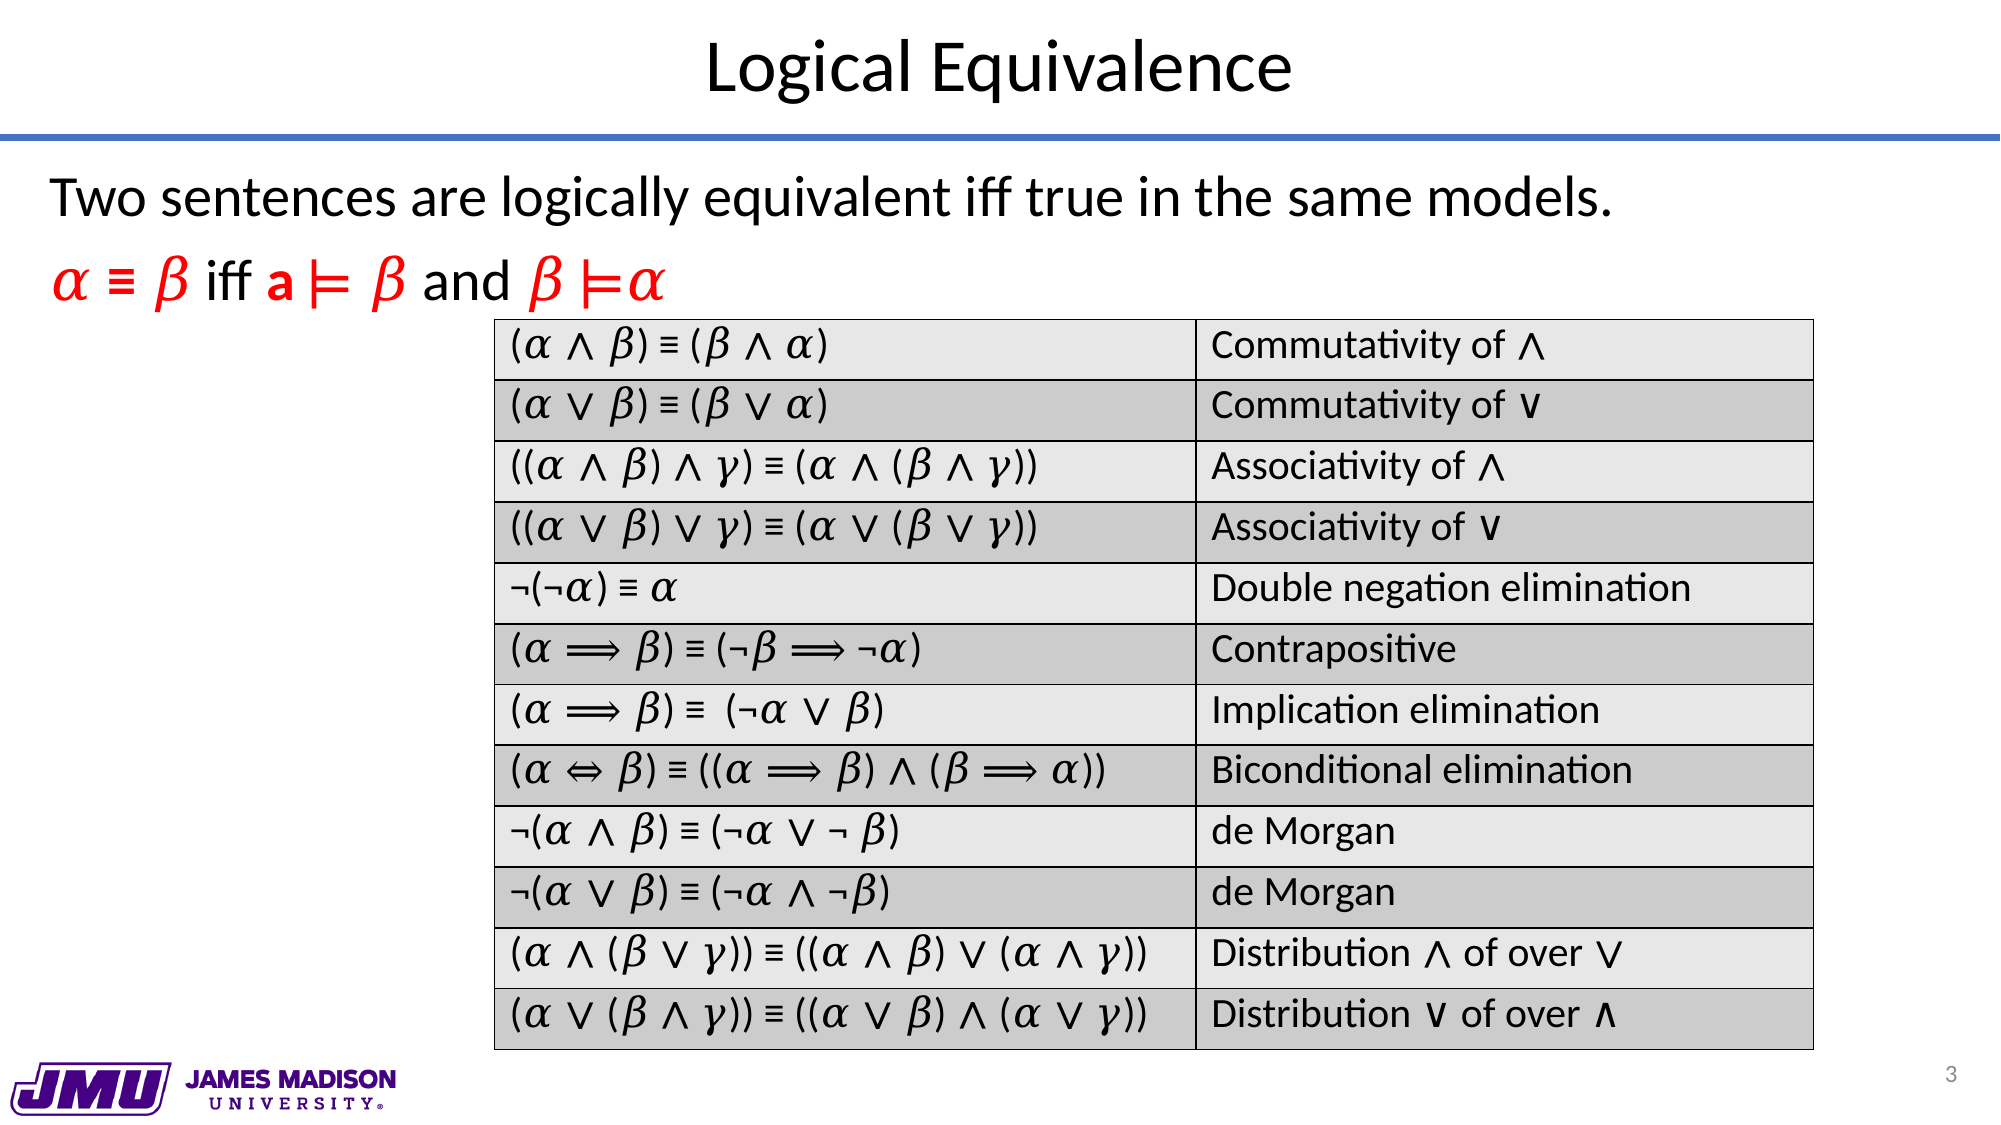

# Logical Equivalence
Two sentences are logically equivalent iff true in the same models.
𝛼 ≡ 𝛽 iff a ⊨ 𝛽 and 𝛽 ⊨𝛼

| (𝛼 ∧ 𝛽) ≡ (𝛽 ∧ 𝛼) | Commutativity of ∧ |
| --- | --- |
| (𝛼 ∨ 𝛽) ≡ (𝛽 ∨ 𝛼) | Commutativity of ∨ |
| ((𝛼 ∧ 𝛽) ∧ 𝛾) ≡ (𝛼 ∧ (𝛽 ∧ 𝛾)) | Associativity of ∧ |
| ((𝛼 ∨ 𝛽) ∨ 𝛾) ≡ (𝛼 ∨ (𝛽 ∨ 𝛾)) | Associativity of ∨ |
| ¬(¬𝛼) ≡ 𝛼 | Double negation elimination |
| (𝛼 ⟹ 𝛽) ≡ (¬𝛽 ⟹ ¬𝛼) | Contrapositive |
| (𝛼 ⟹ 𝛽) ≡ (¬𝛼 ∨ 𝛽) | Implication elimination |
| (𝛼 ⇔ 𝛽) ≡ ((𝛼 ⟹ 𝛽) ∧ (𝛽 ⟹ 𝛼)) | Biconditional elimination |
| ¬(𝛼 ∧ 𝛽) ≡ (¬𝛼 ∨ ¬ 𝛽) | de Morgan |
| ¬(𝛼 ∨ 𝛽) ≡ (¬𝛼 ∧ ¬𝛽) | de Morgan |
| (𝛼 ∧ (𝛽 ∨ 𝛾)) ≡ ((𝛼 ∧ 𝛽) ∨ (𝛼 ∧ 𝛾)) | Distribution ∧ of over ∨ |
| (𝛼 ∨ (𝛽 ∧ 𝛾)) ≡ ((𝛼 ∨ 𝛽) ∧ (𝛼 ∨ 𝛾)) | Distribution ∨ of over ∧ |
3